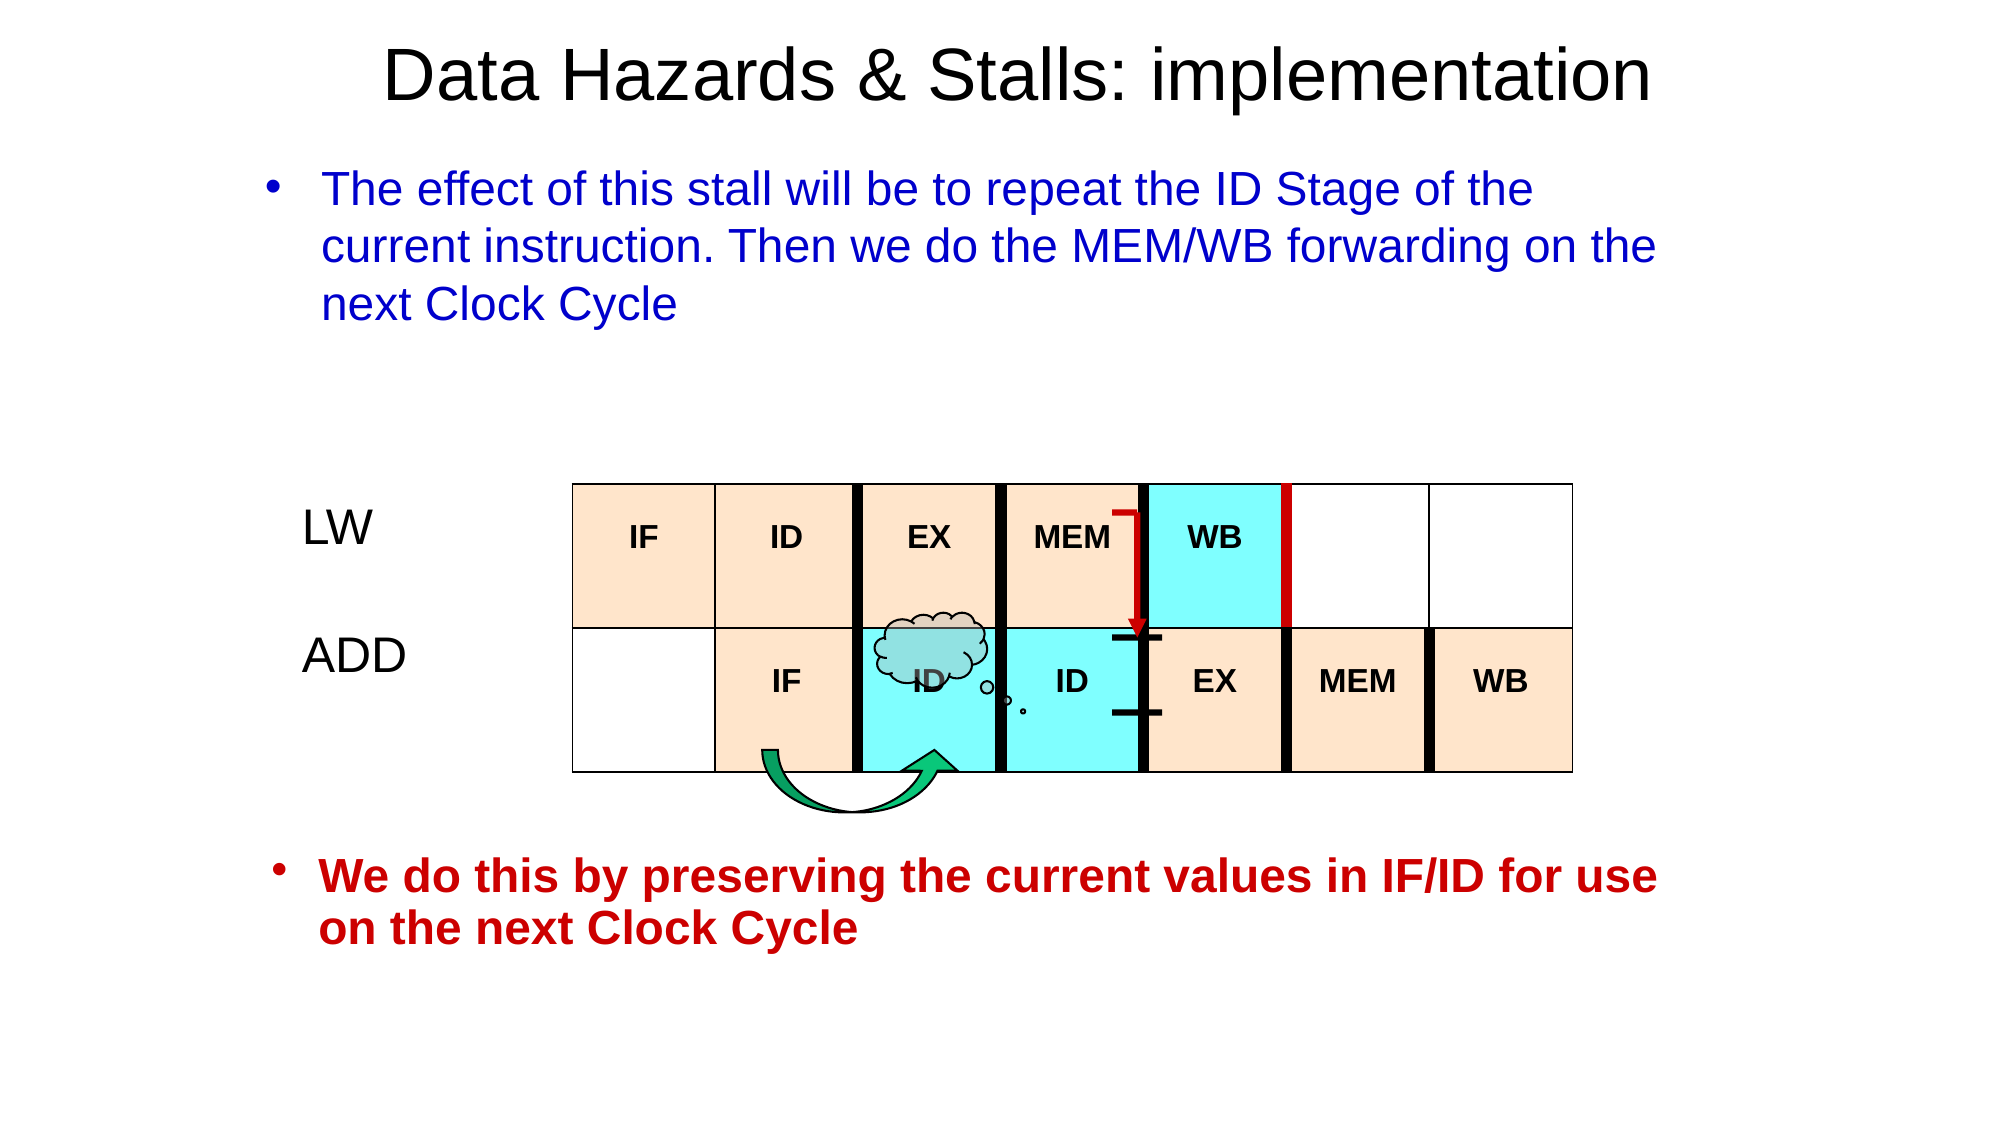

# Data Hazards & Stalls: implementation
The effect of this stall will be to repeat the ID Stage of the current instruction. Then we do the MEM/WB forwarding on the next Clock Cycle
| IF | ID | EX | MEM | WB |  |  |
| --- | --- | --- | --- | --- | --- | --- |
|  | IF | ID | ID | EX | MEM | WB |
LW

ADD

We do this by preserving the current values in IF/ID for use on the next Clock Cycle